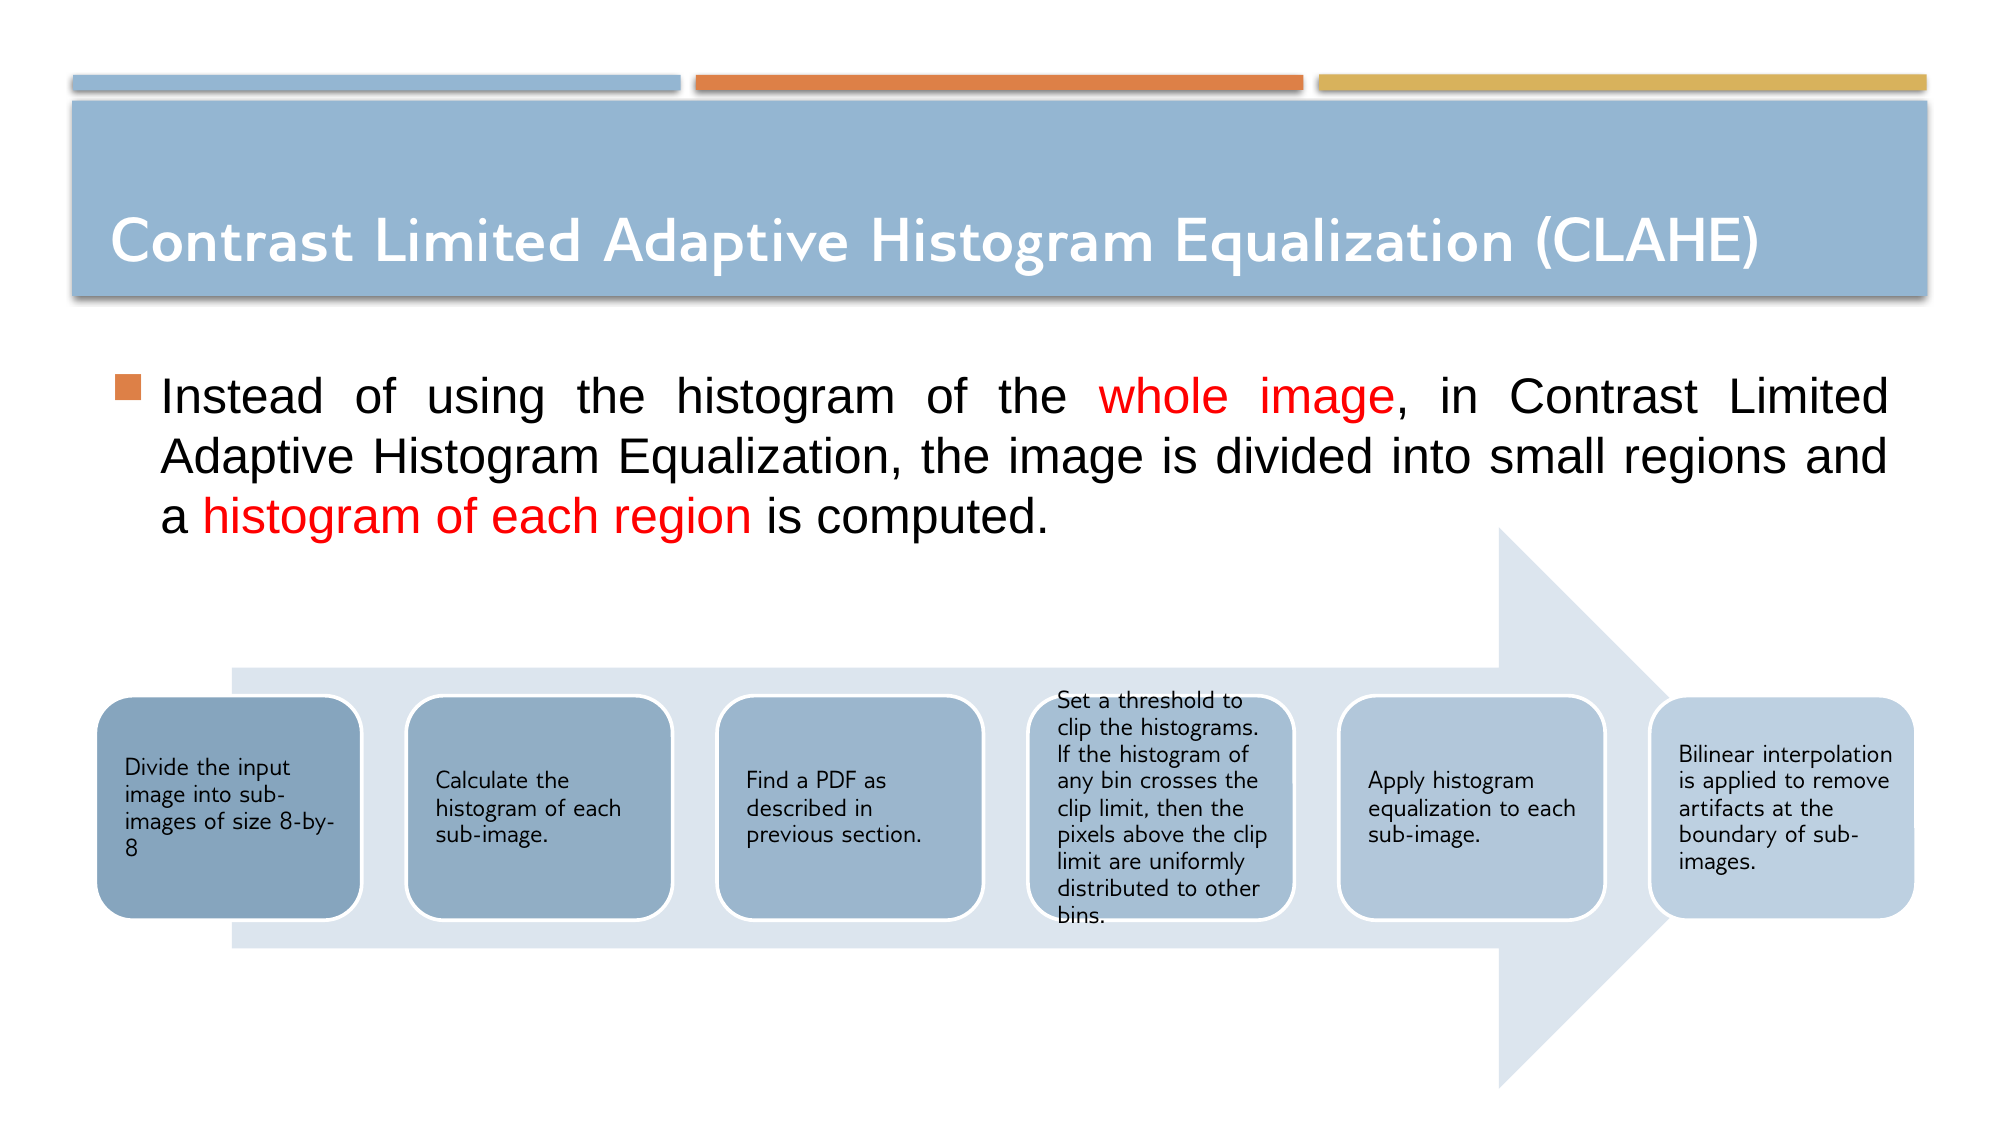

# Contrast Limited Adaptive Histogram Equalization (CLAHE)
Instead of using the histogram of the whole image, in Contrast Limited Adaptive Histogram Equalization, the image is divided into small regions and a histogram of each region is computed.

Divide the input image into sub-images of size 8-by-8
Calculate the histogram of each sub-image.
Find a PDF as described in previous section.
Set a threshold to clip the histograms. If the histogram of any bin crosses the clip limit, then the pixels above the clip limit are uniformly distributed to other bins.
Apply histogram equalization to each sub-image.
Bilinear interpolation is applied to remove artifacts at the boundary of sub-images.